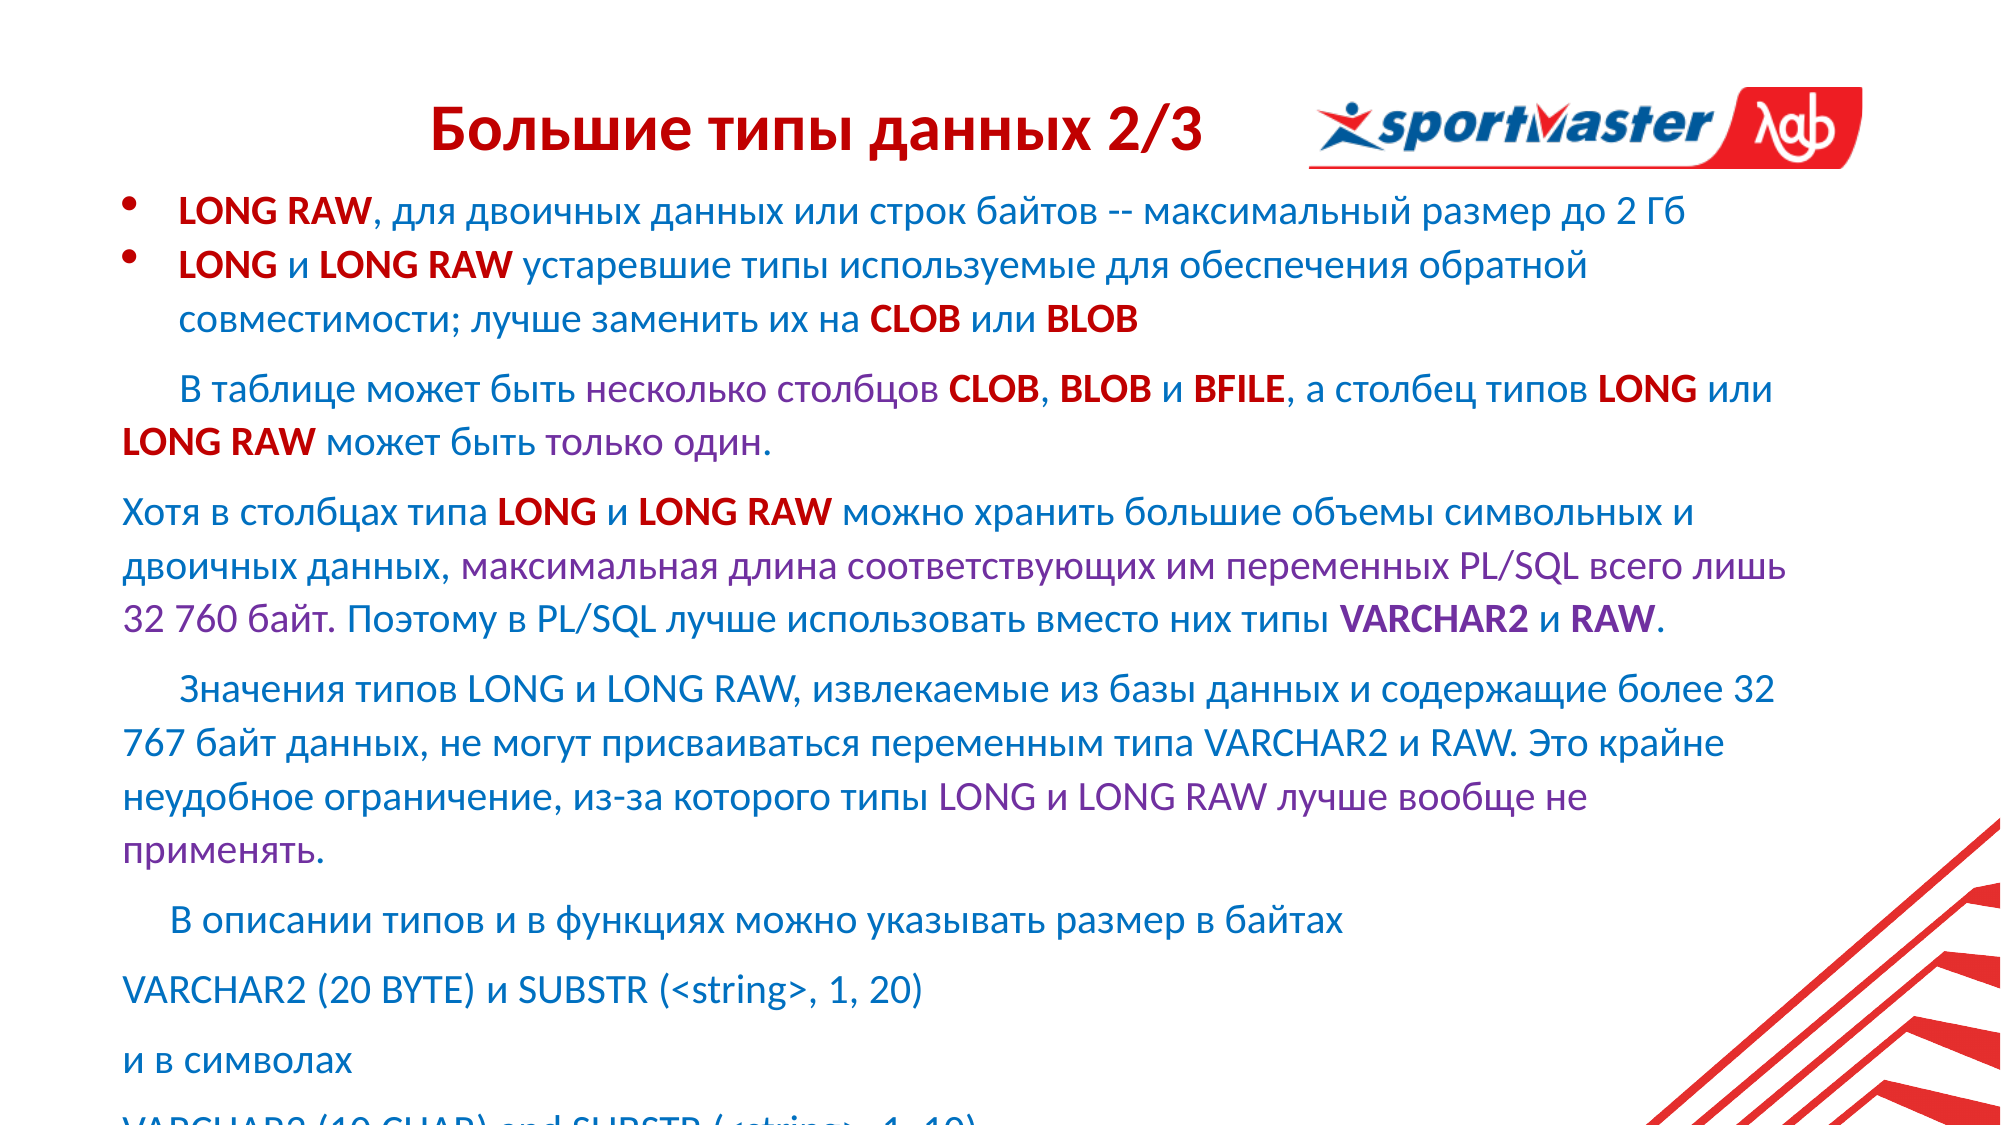

Большие типы данных 2/3
LONG RAW, для двоичных данных или строк байтов -- максимальный размер до 2 Гб
LONG и LONG RAW устаревшие типы используемые для обеспечения обратной совместимости; лучше заменить их на CLOB или BLOB
      В таблице может быть несколько столбцов CLOB, BLOB и BFILE, а столбец типов LONG или LONG RAW может быть только один.
Хотя в столбцах типа LONG и LONG RAW можно хранить большие объемы символьных и двоичных данных, максимальная длина соответствующих им переменных PL/SQL всего лишь 32 760 байт. Поэтому в PL/SQL лучше использовать вместо них типы VARCHAR2 и RAW.
      Значения типов LONG и LONG RAW, извлекаемые из базы данных и содержащие более 32 767 байт данных, не могут присваиваться переменным типа VARCHAR2 и RAW. Это крайне неудобное ограничение, из-за которого типы LONG и LONG RAW лучше вообще не применять.
     В описании типов и в функциях можно указывать размер в байтах
VARCHAR2 (20 BYTE) и SUBSTR (<string>, 1, 20)
и в символах
VARCHAR2 (10 CHAR) and SUBSTR (<string>, 1, 10).